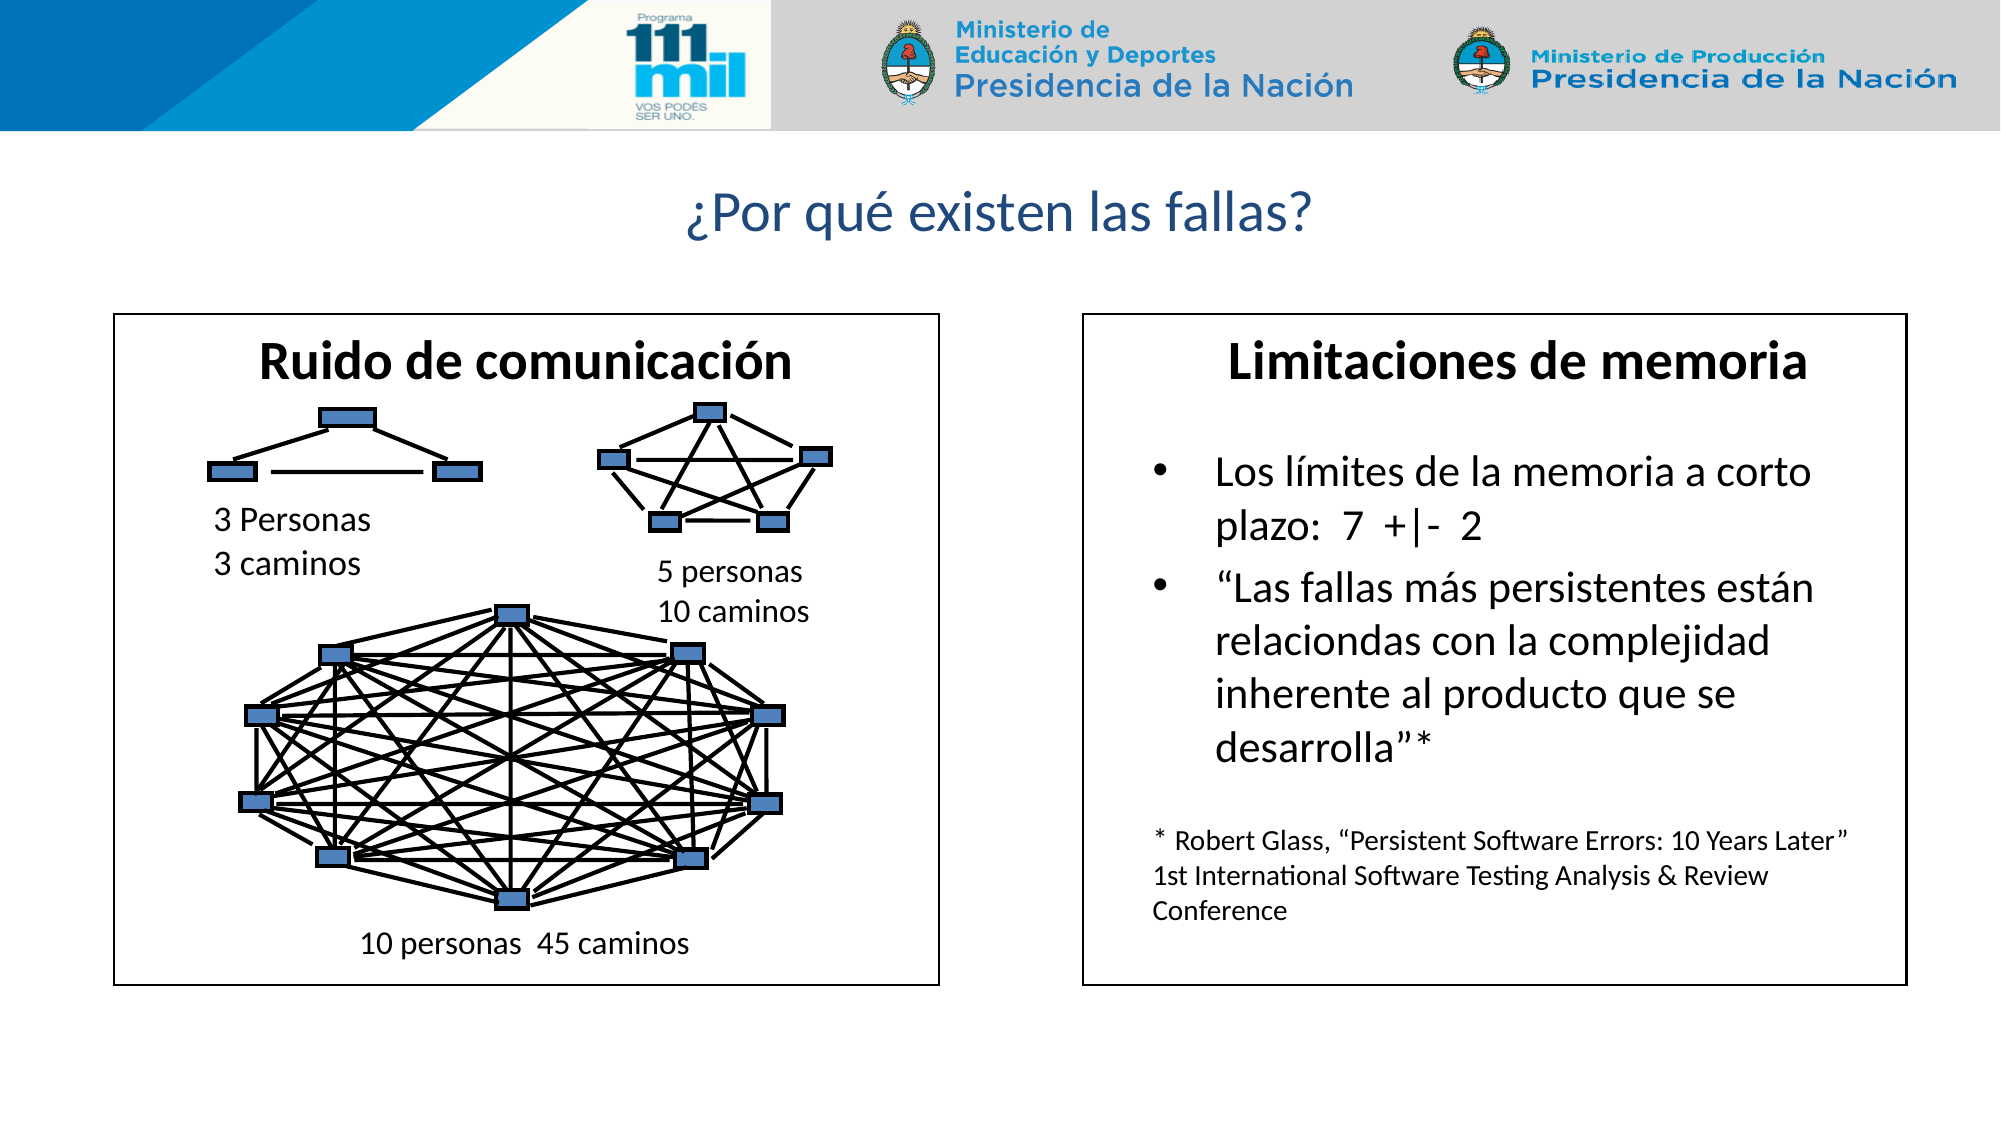

# ¿Por qué existen las fallas?
Ruido de comunicación

5 personas
10 caminos

3 Personas
3 caminos

10 personas  45 caminos
Limitaciones de memoria

Los límites de la memoria a corto plazo:  7  +|-  2
“Las fallas más persistentes están relaciondas con la complejidad inherente al producto que se desarrolla”*

* Robert Glass, “Persistent Software Errors: 10 Years Later”  1st International Software Testing Analysis & Review Conference